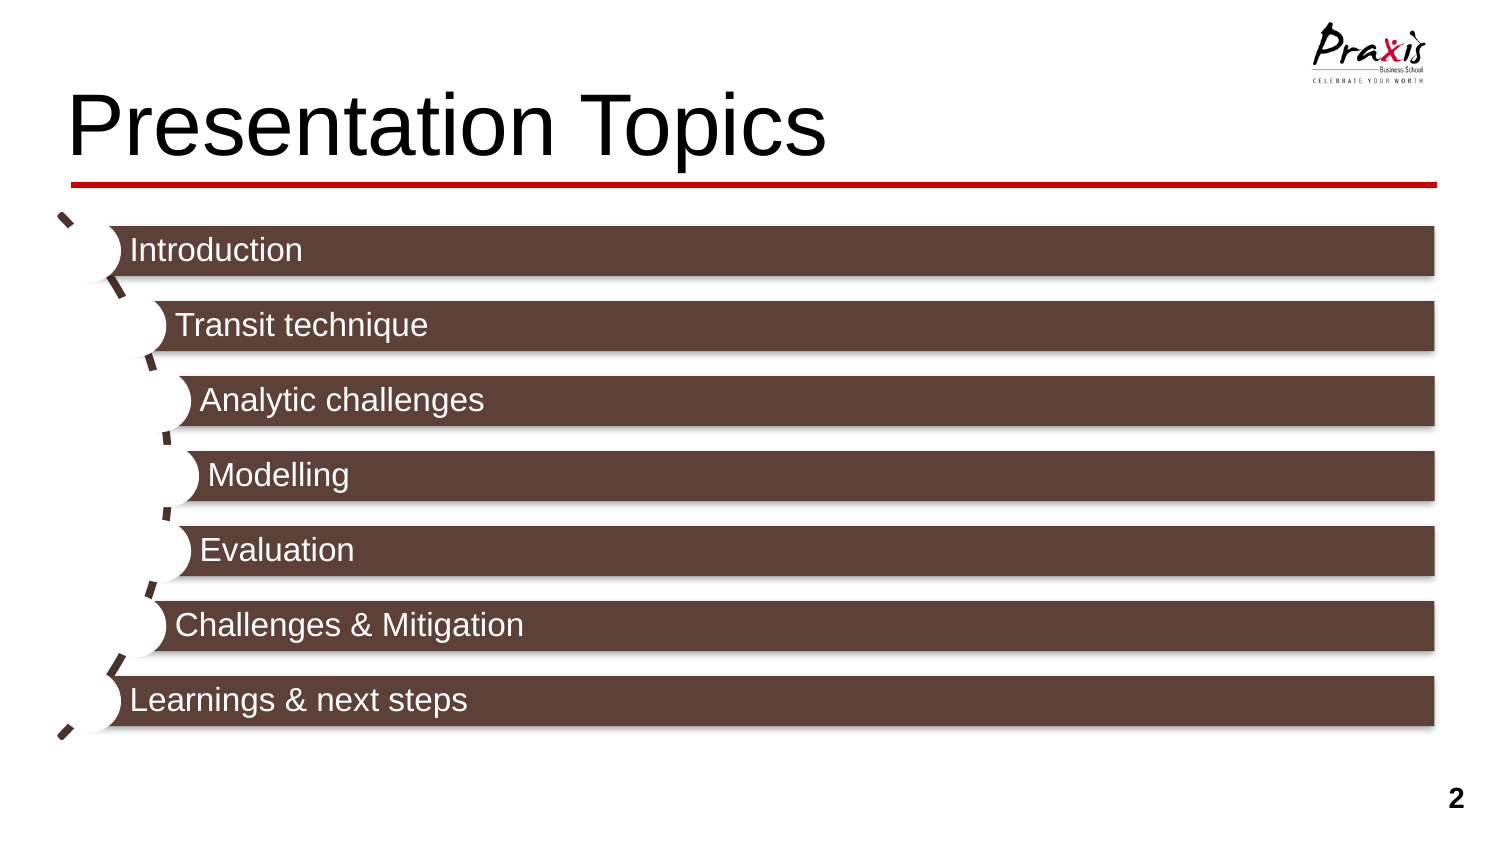

# Presentation Topics
Introduction
Transit technique
Analytic challenges
Modelling
Evaluation
Challenges & Mitigation
Learnings & next steps
2